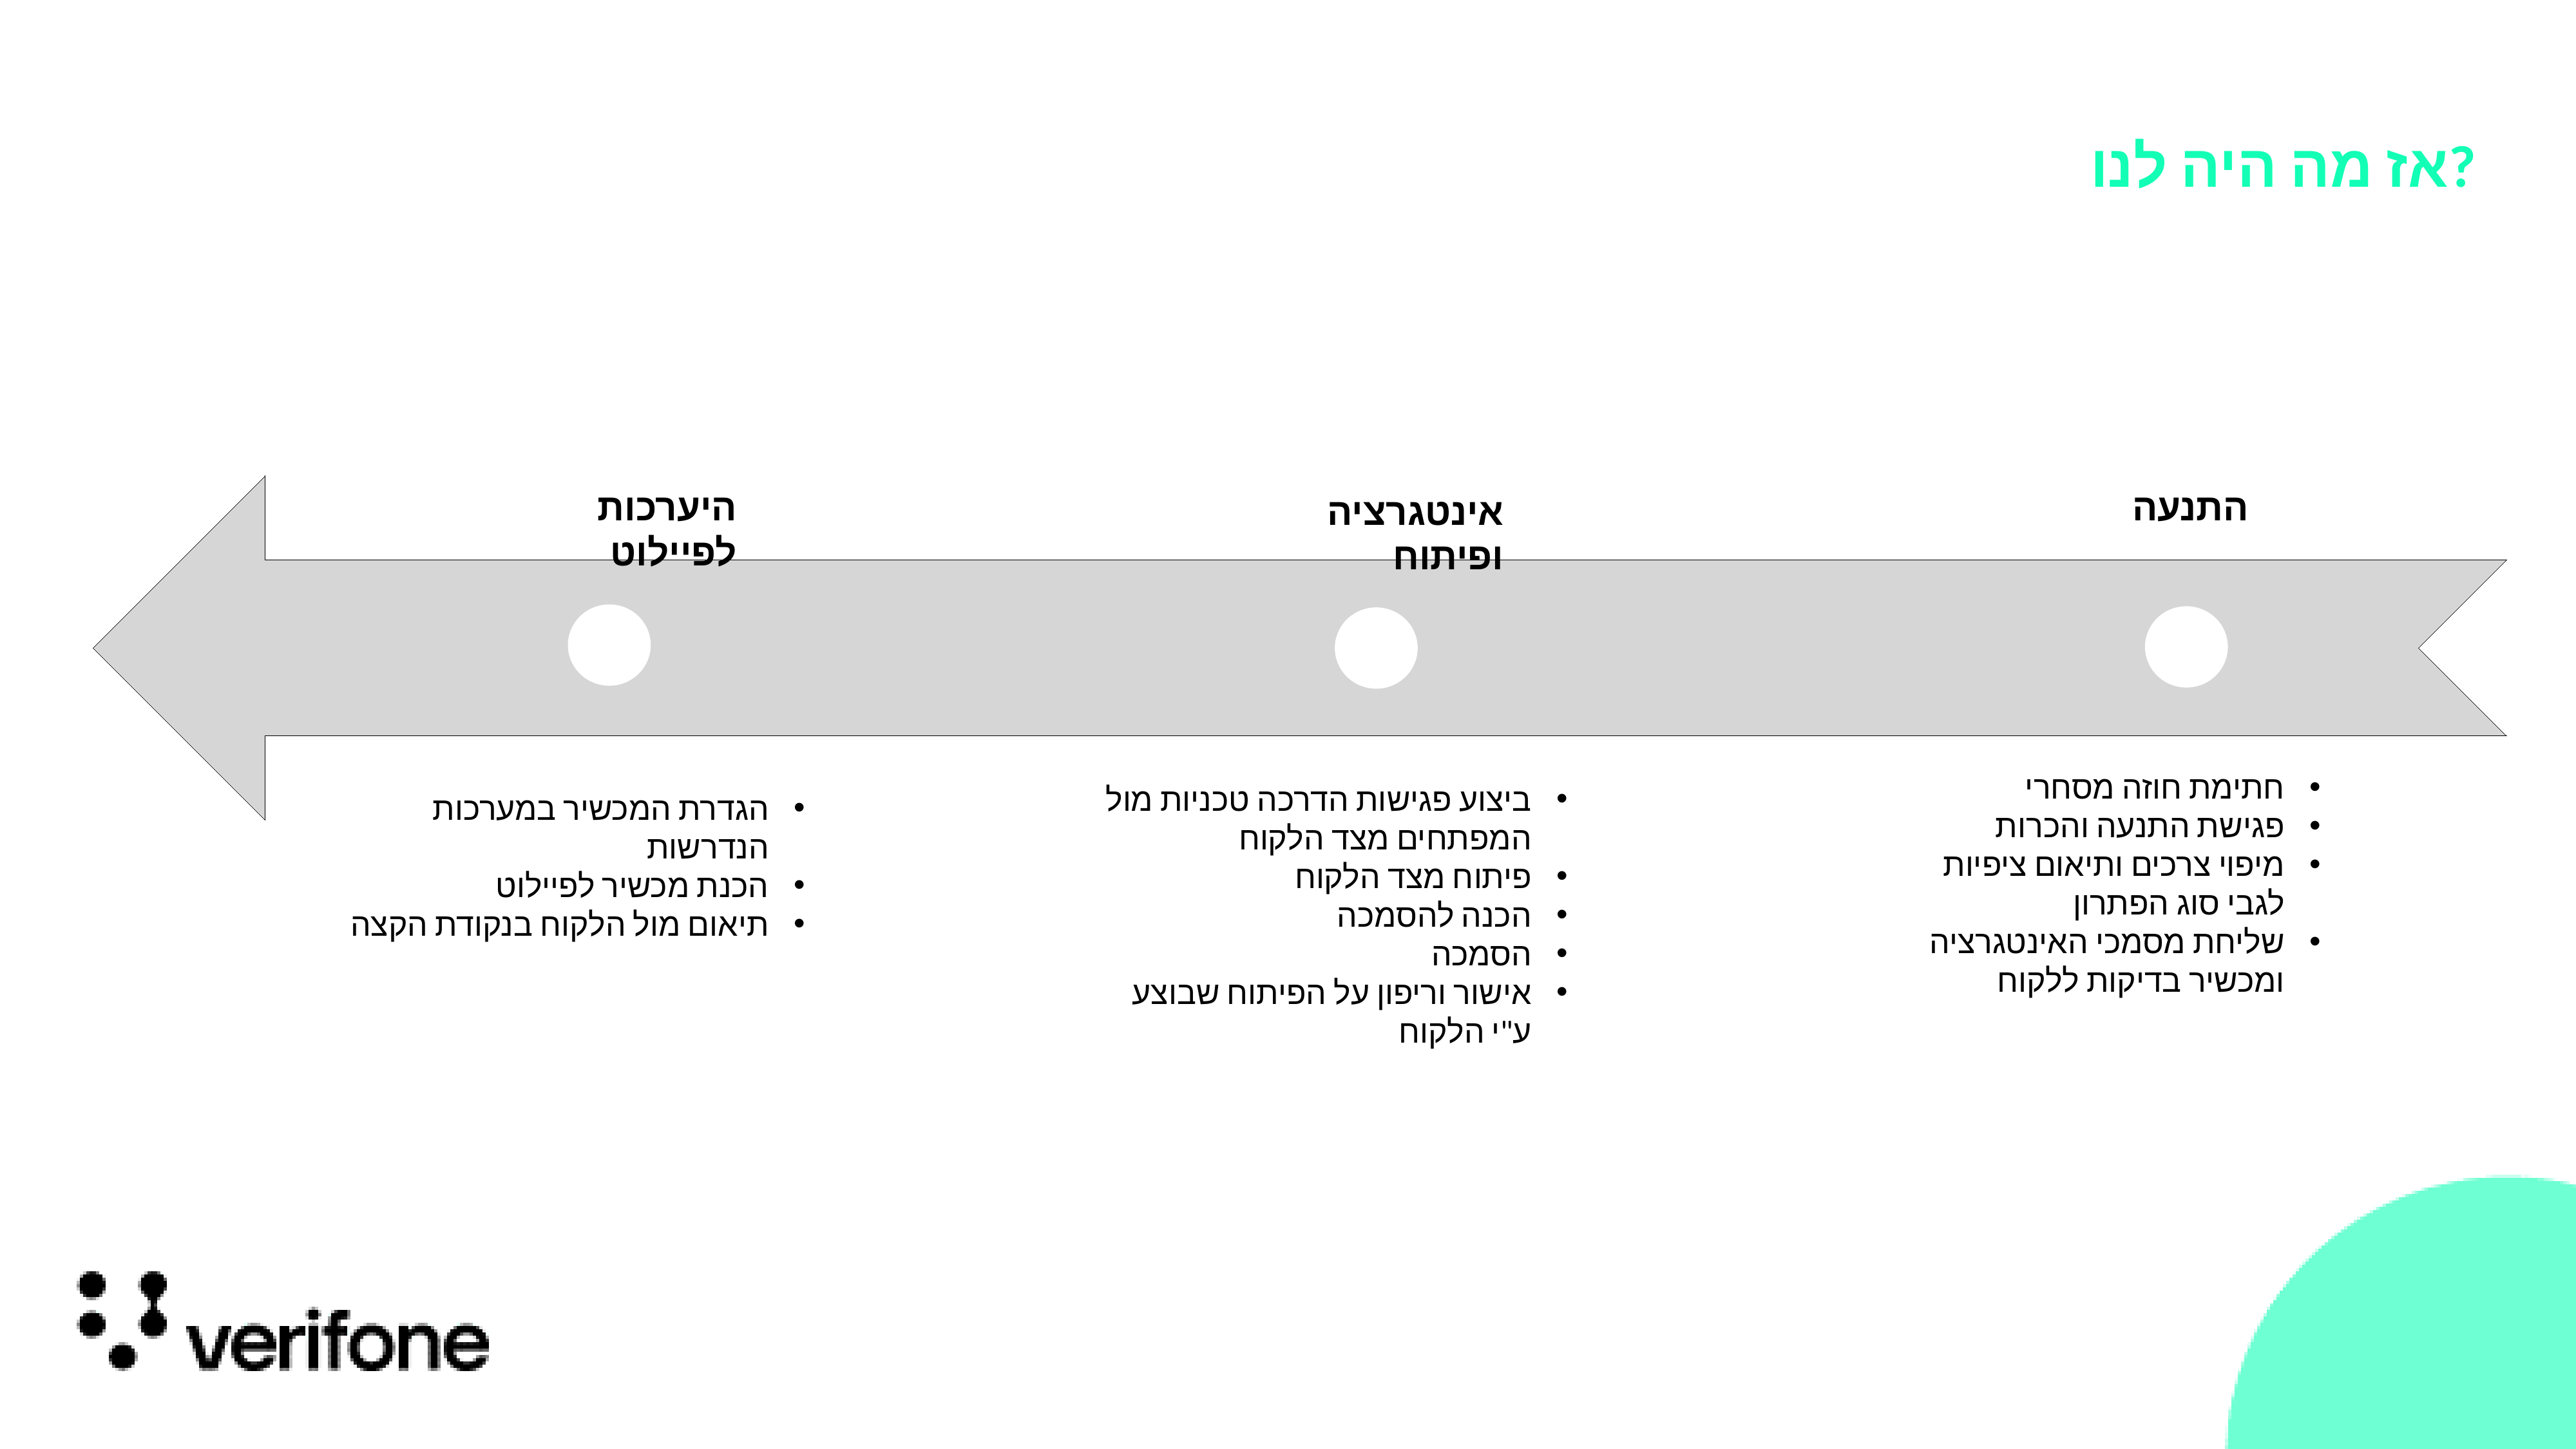

אז מה היה לנו?

היערכות לפיילוט
התנעה
אינטגרציה ופיתוח

חתימת חוזה מסחרי
פגישת התנעה והכרות
מיפוי צרכים ותיאום ציפיות לגבי סוג הפתרון
שליחת מסמכי האינטגרציה ומכשיר בדיקות ללקוח
ביצוע פגישות הדרכה טכניות מול המפתחים מצד הלקוח
פיתוח מצד הלקוח
הכנה להסמכה
הסמכה
אישור וריפון על הפיתוח שבוצע ע"י הלקוח
הגדרת המכשיר במערכות הנדרשות
הכנת מכשיר לפיילוט
תיאום מול הלקוח בנקודת הקצה